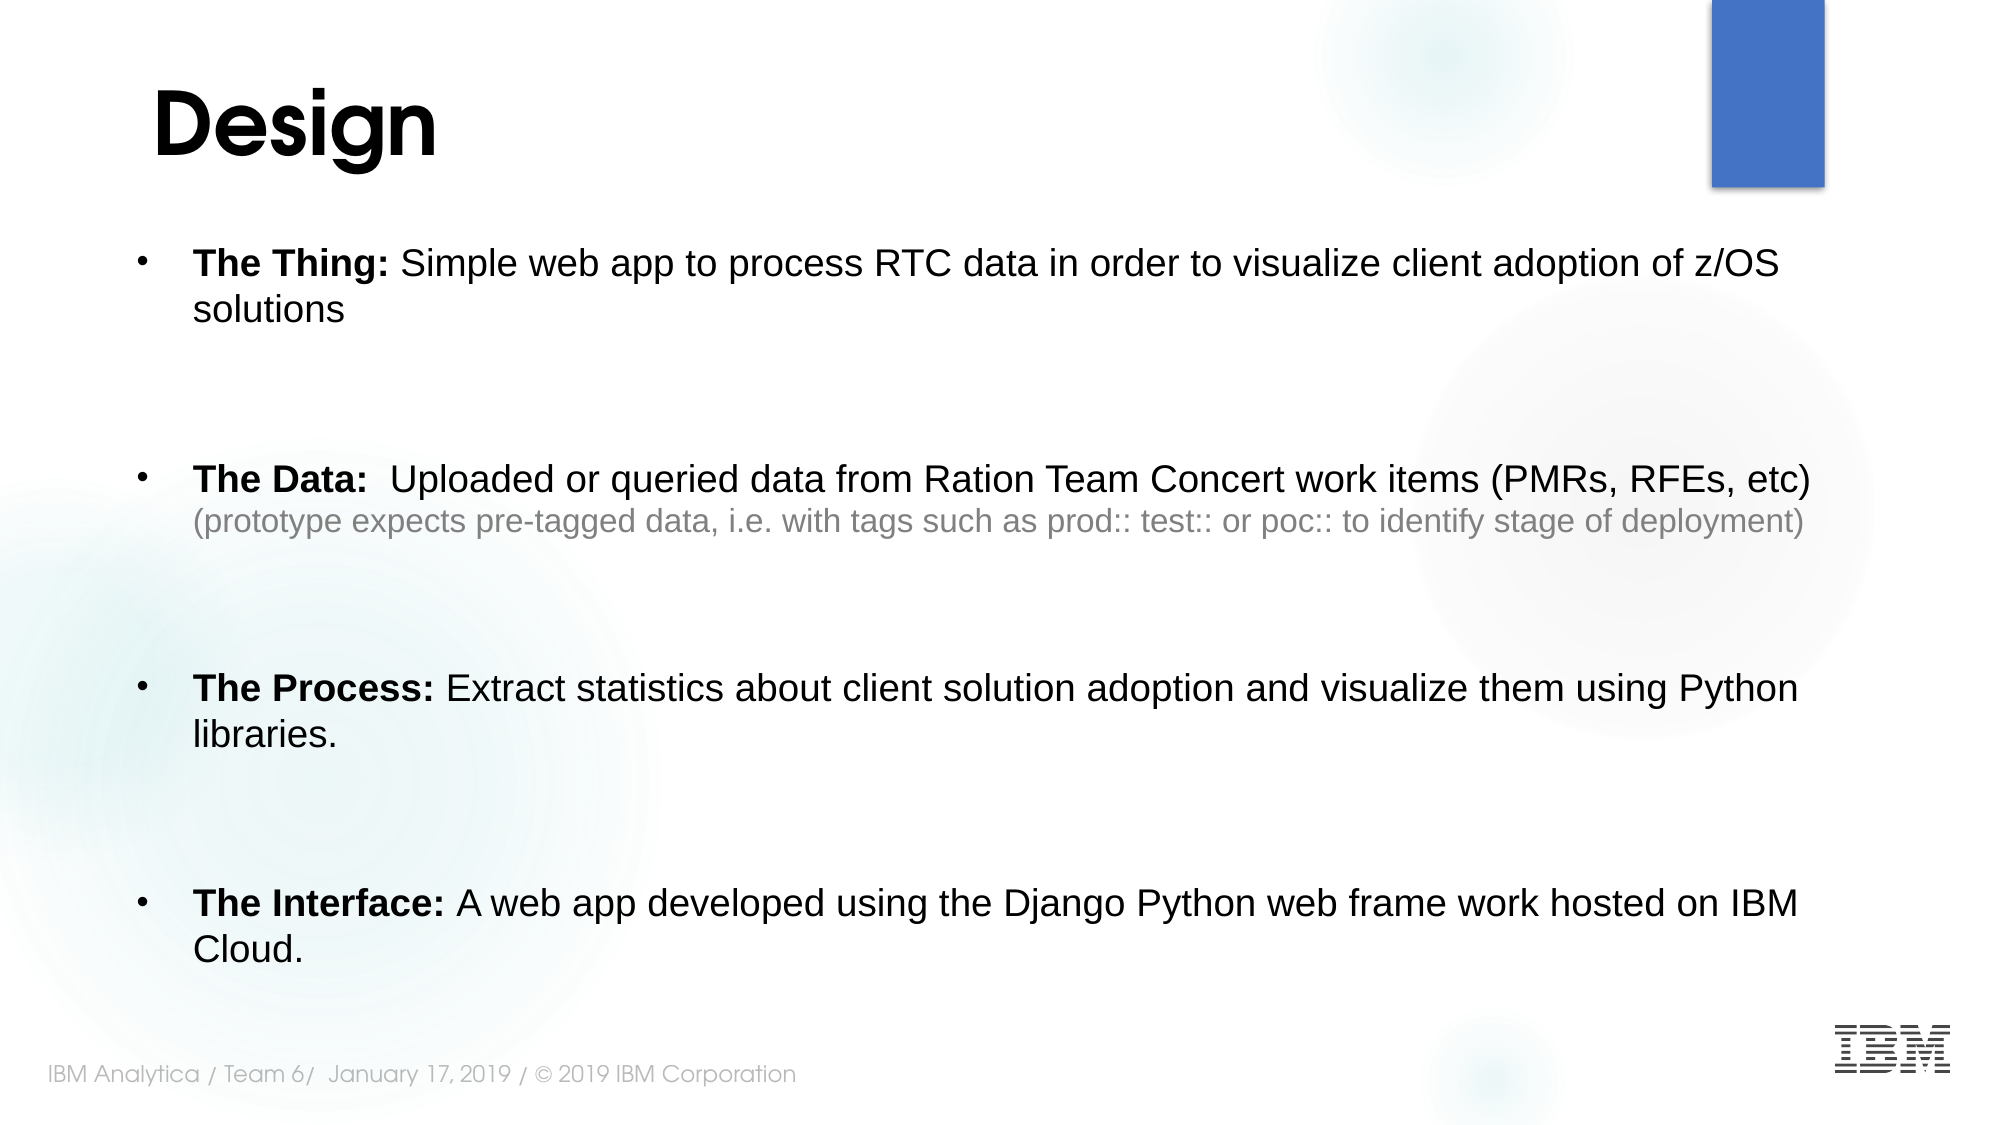

# Design
The Thing: Simple web app to process RTC data in order to visualize client adoption of z/OS solutions
The Data:  Uploaded or queried data from Ration Team Concert work items (PMRs, RFEs, etc) 
(prototype expects pre-tagged data, i.e. with tags such as prod:: test:: or poc:: to identify stage of deployment)
The Process: Extract statistics about client solution adoption and visualize them using Python libraries.
The Interface: A web app developed using the Django Python web frame work hosted on IBM Cloud.

IBM Analytica / Team 6/  January 17, 2019 / © 2019 IBM Corporation